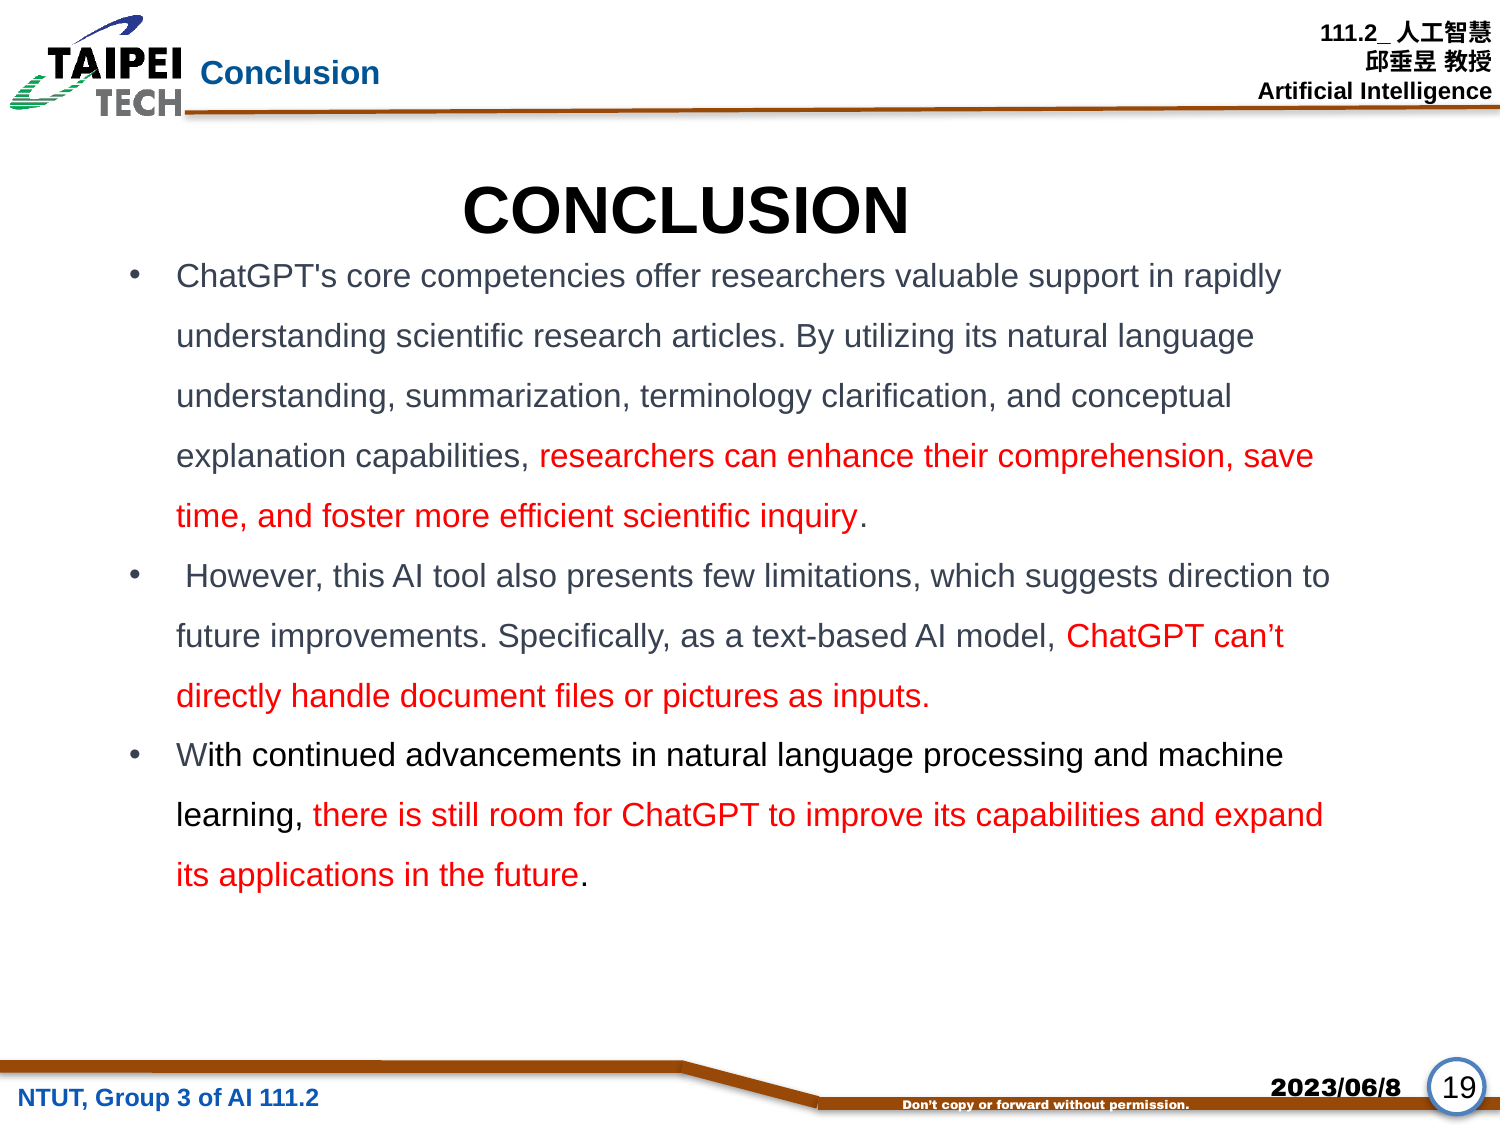

Conclusion
CONCLUSION
ChatGPT's core competencies offer researchers valuable support in rapidly understanding scientific research articles. By utilizing its natural language understanding, summarization, terminology clarification, and conceptual explanation capabilities, researchers can enhance their comprehension, save time, and foster more efficient scientific inquiry.
 However, this AI tool also presents few limitations, which suggests direction to future improvements. Specifically, as a text-based AI model, ChatGPT can’t directly handle document files or pictures as inputs.
With continued advancements in natural language processing and machine learning, there is still room for ChatGPT to improve its capabilities and expand its applications in the future.
19